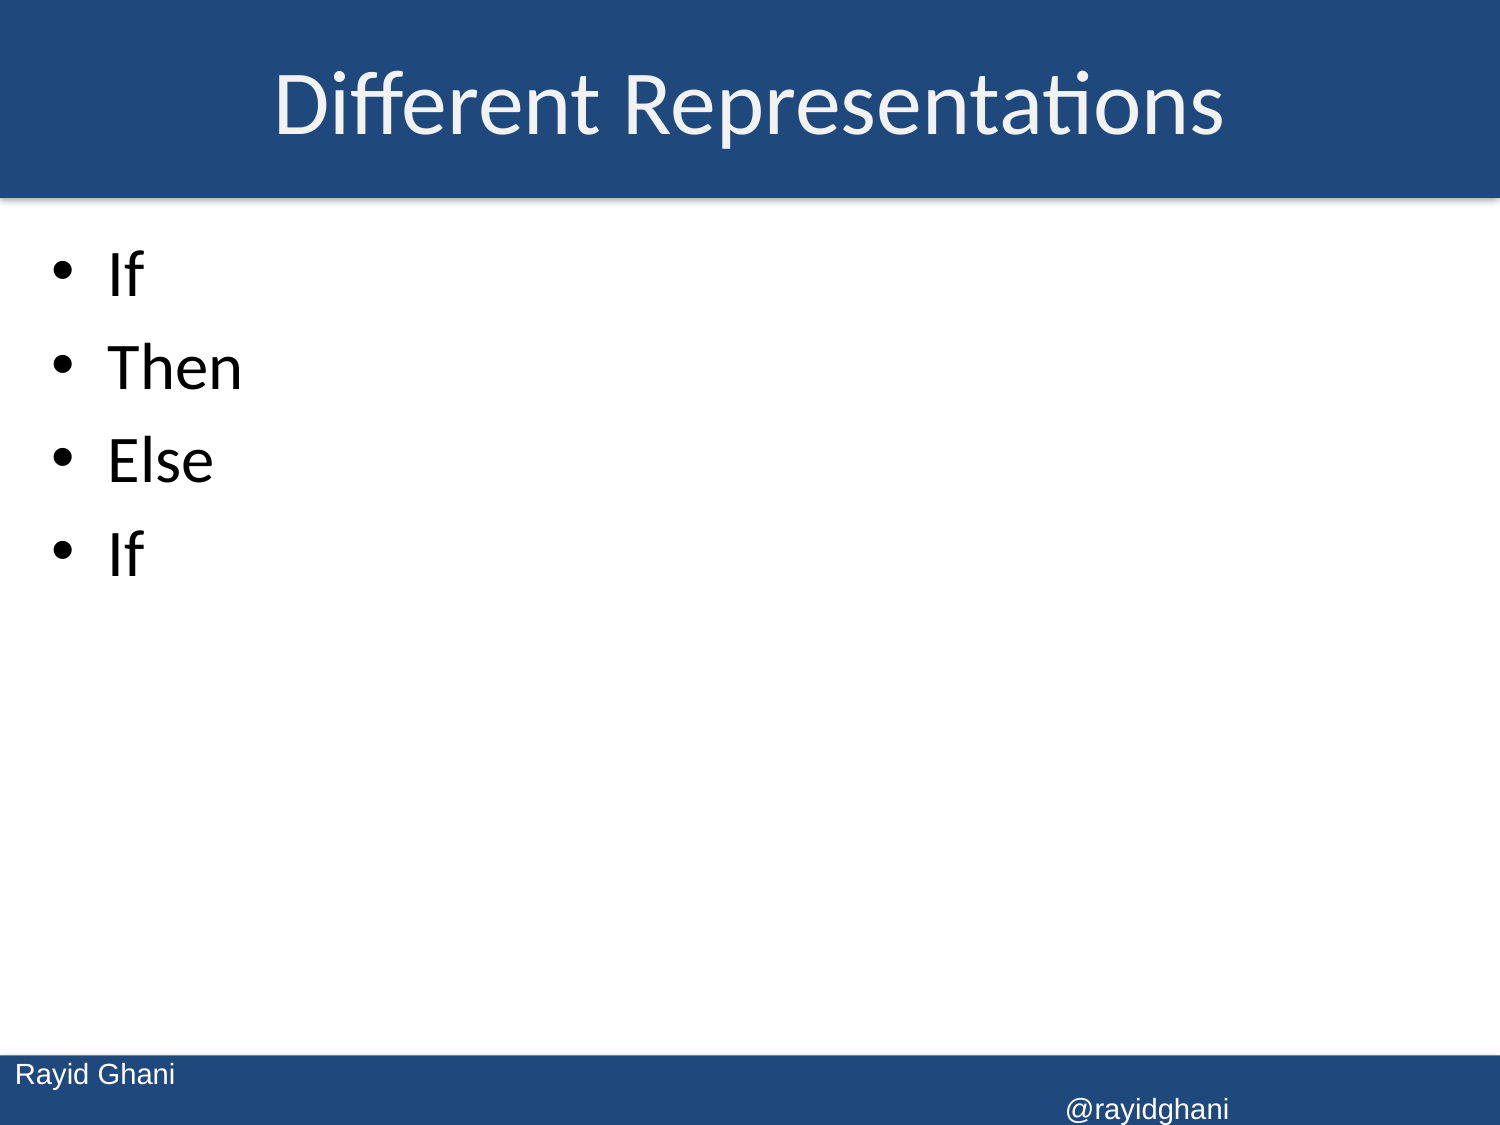

# Different Representations
If
Then
Else
If